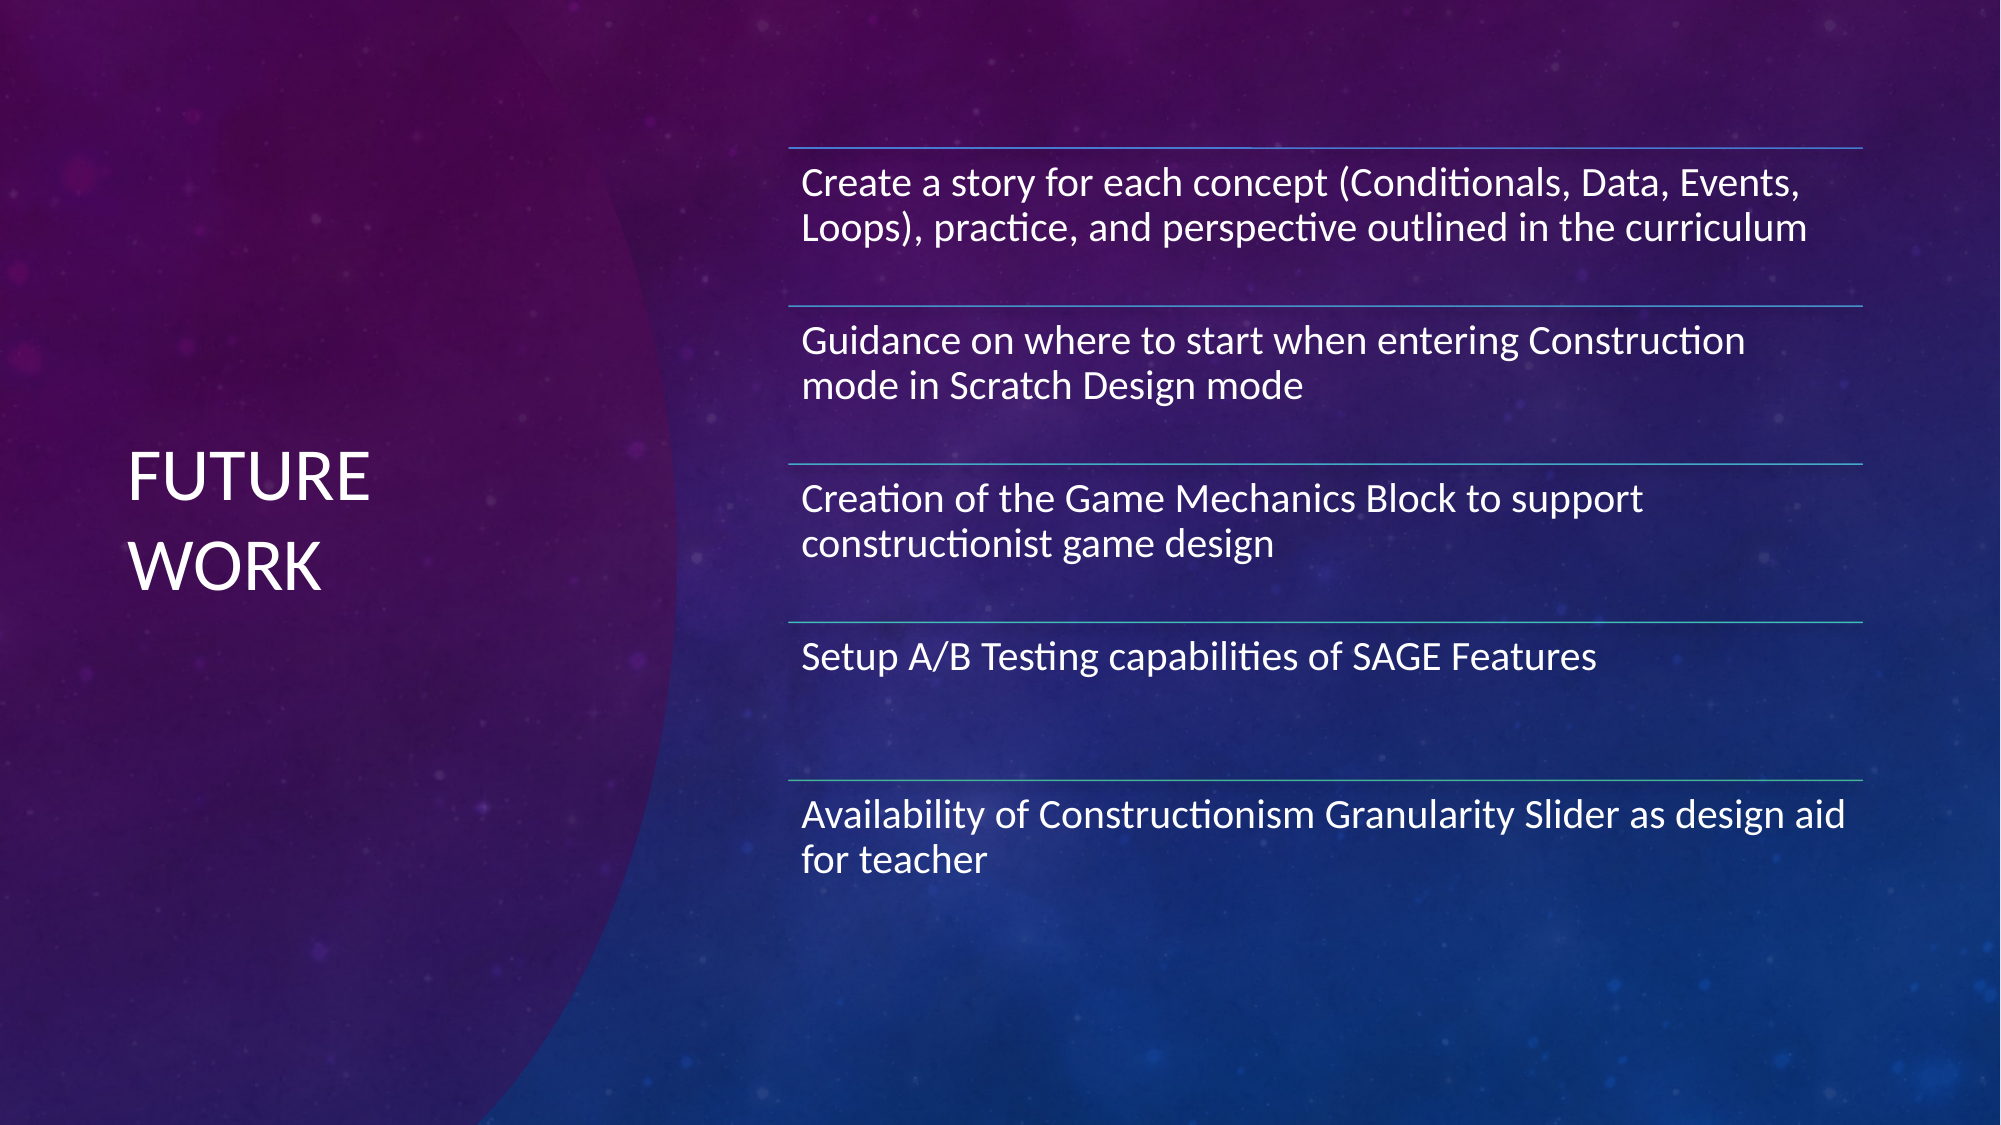

# Future work
Create a story for each concept (Conditionals, Data, Events, Loops), practice, and perspective outlined in the curriculum
Guidance on where to start when entering Construction mode in Scratch Design mode
Creation of the Game Mechanics Block to support constructionist game design
Setup A/B Testing capabilities of SAGE Features
Availability of Constructionism Granularity Slider as design aid for teacher